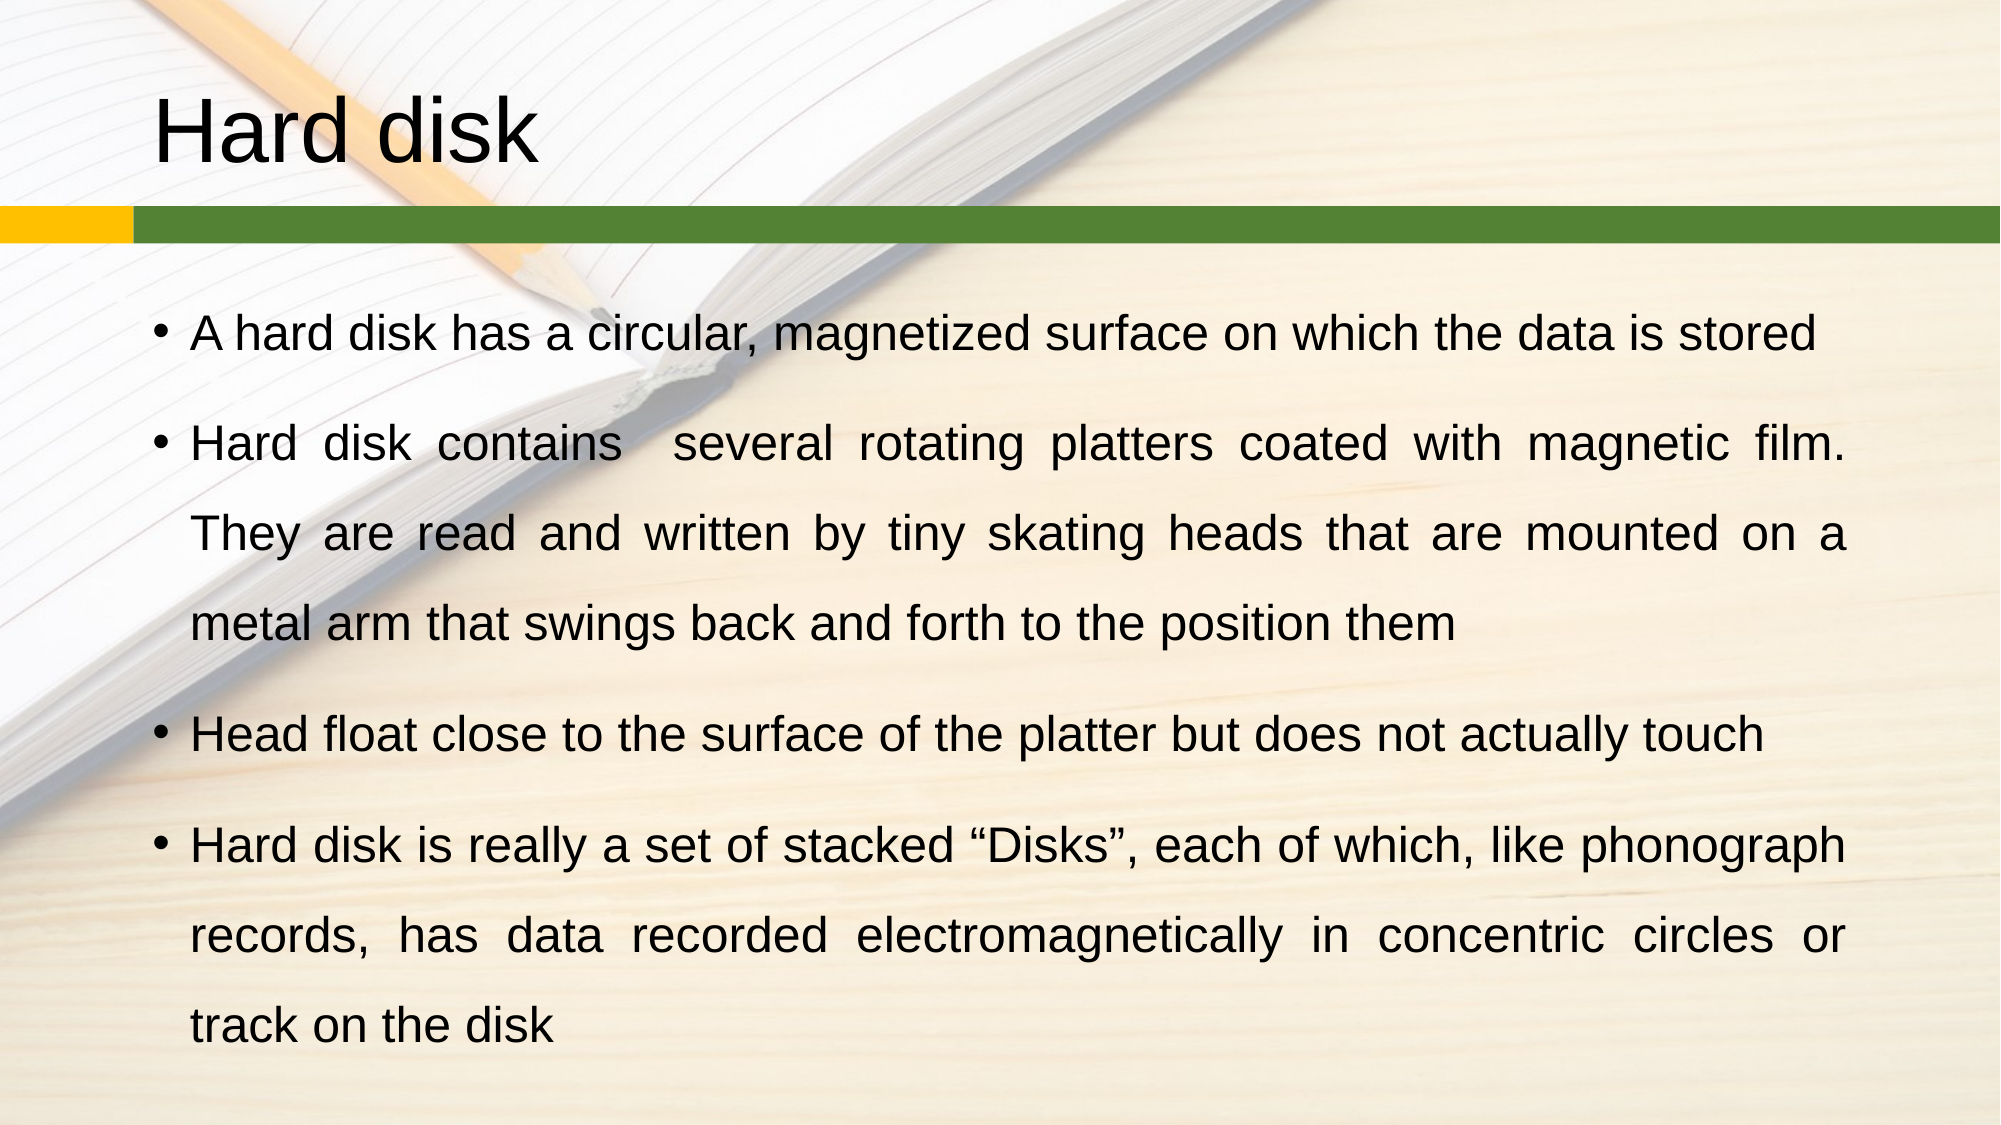

# Hard disk
A hard disk has a circular, magnetized surface on which the data is stored
Hard disk contains  several rotating platters coated with magnetic film. They are read and written by tiny skating heads that are mounted on a metal arm that swings back and forth to the position them
Head float close to the surface of the platter but does not actually touch
Hard disk is really a set of stacked “Disks”, each of which, like phonograph records, has data recorded electromagnetically in concentric circles or track on the disk